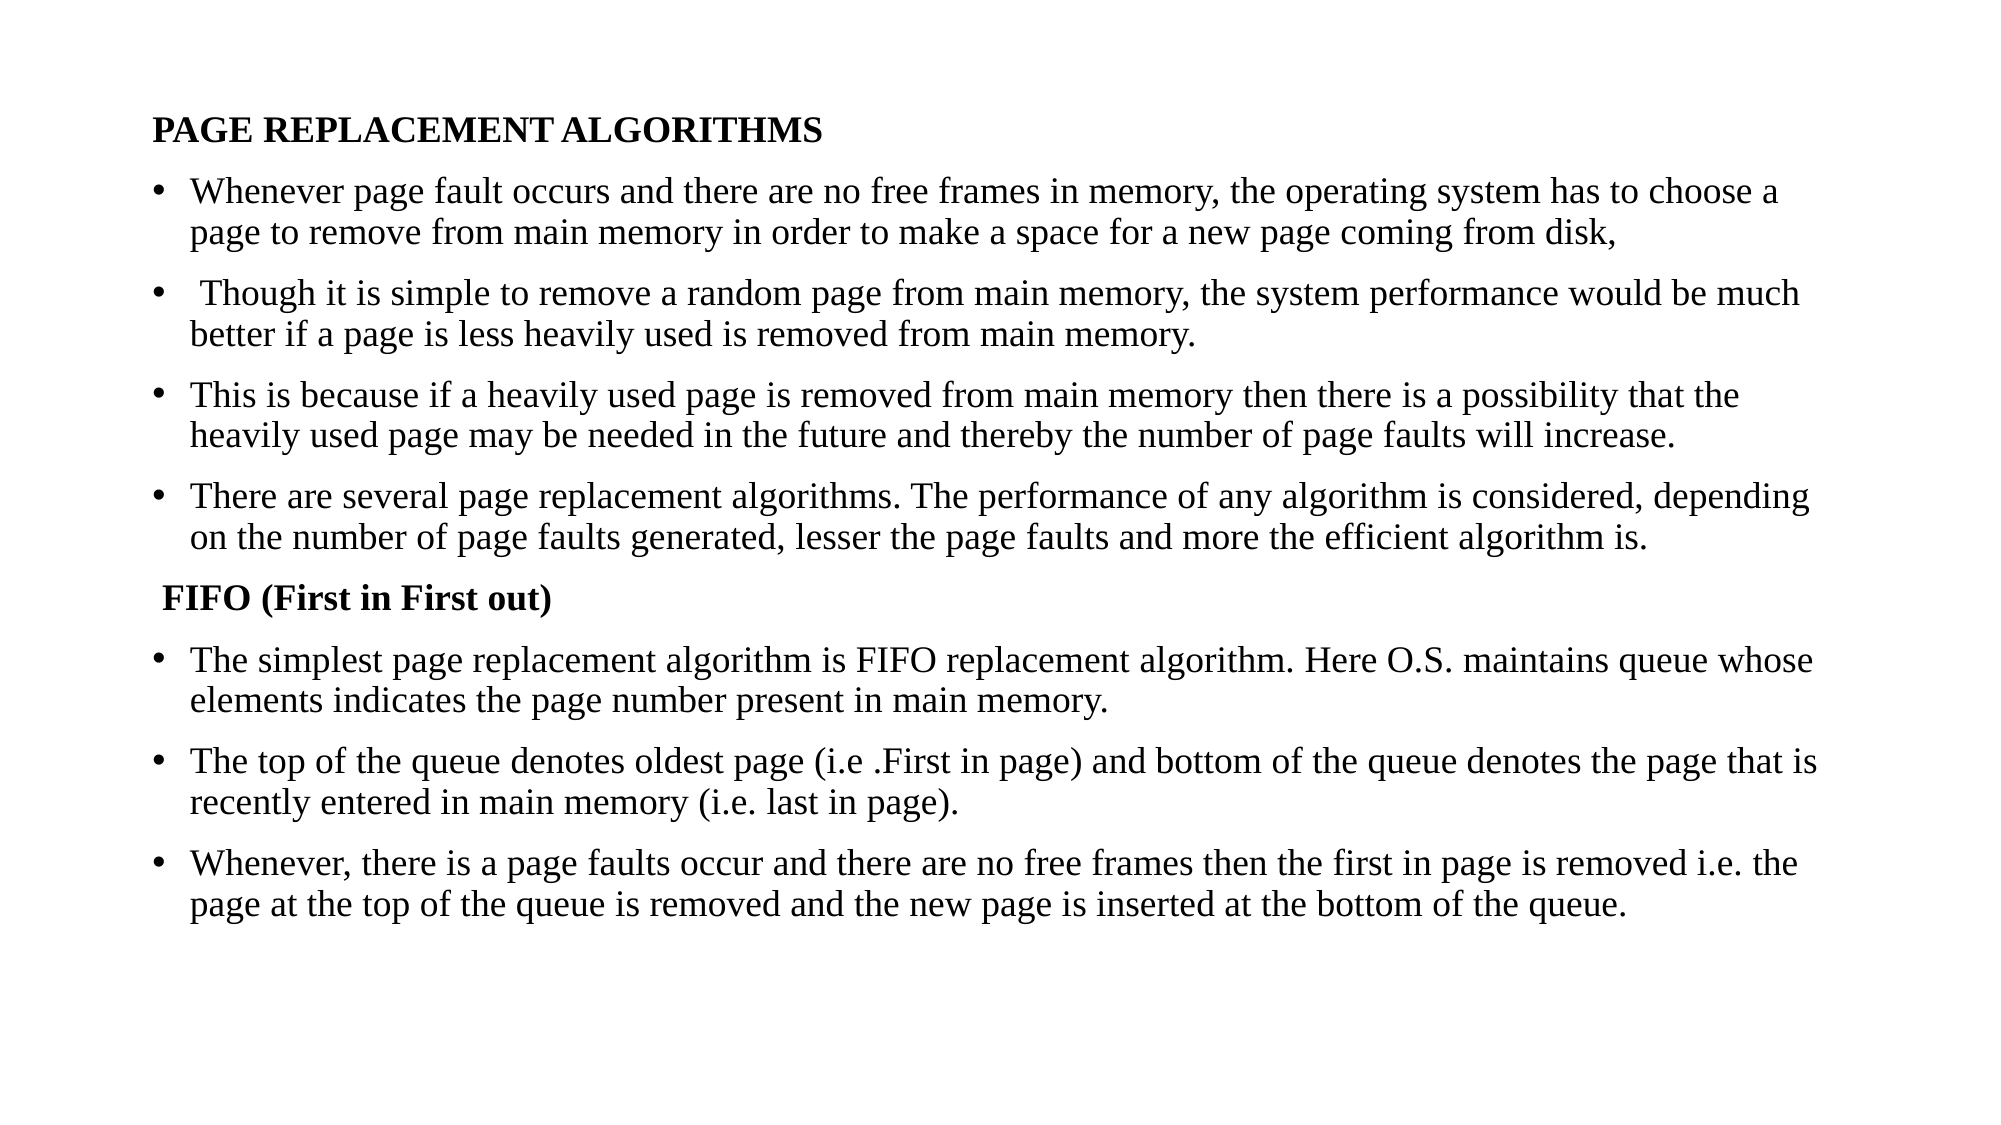

PAGE REPLACEMENT ALGORITHMS
Whenever page fault occurs and there are no free frames in memory, the operating system has to choose a page to remove from main memory in order to make a space for a new page coming from disk,
 Though it is simple to remove a random page from main memory, the system performance would be much better if a page is less heavily used is removed from main memory.
This is because if a heavily used page is removed from main memory then there is a possibility that the heavily used page may be needed in the future and thereby the number of page faults will increase.
There are several page replacement algorithms. The performance of any algorithm is considered, depending on the number of page faults generated, lesser the page faults and more the efficient algorithm is.
 FIFO (First in First out)
The simplest page replacement algorithm is FIFO replacement algorithm. Here O.S. maintains queue whose elements indicates the page number present in main memory.
The top of the queue denotes oldest page (i.e .First in page) and bottom of the queue denotes the page that is recently entered in main memory (i.e. last in page).
Whenever, there is a page faults occur and there are no free frames then the first in page is removed i.e. the page at the top of the queue is removed and the new page is inserted at the bottom of the queue.